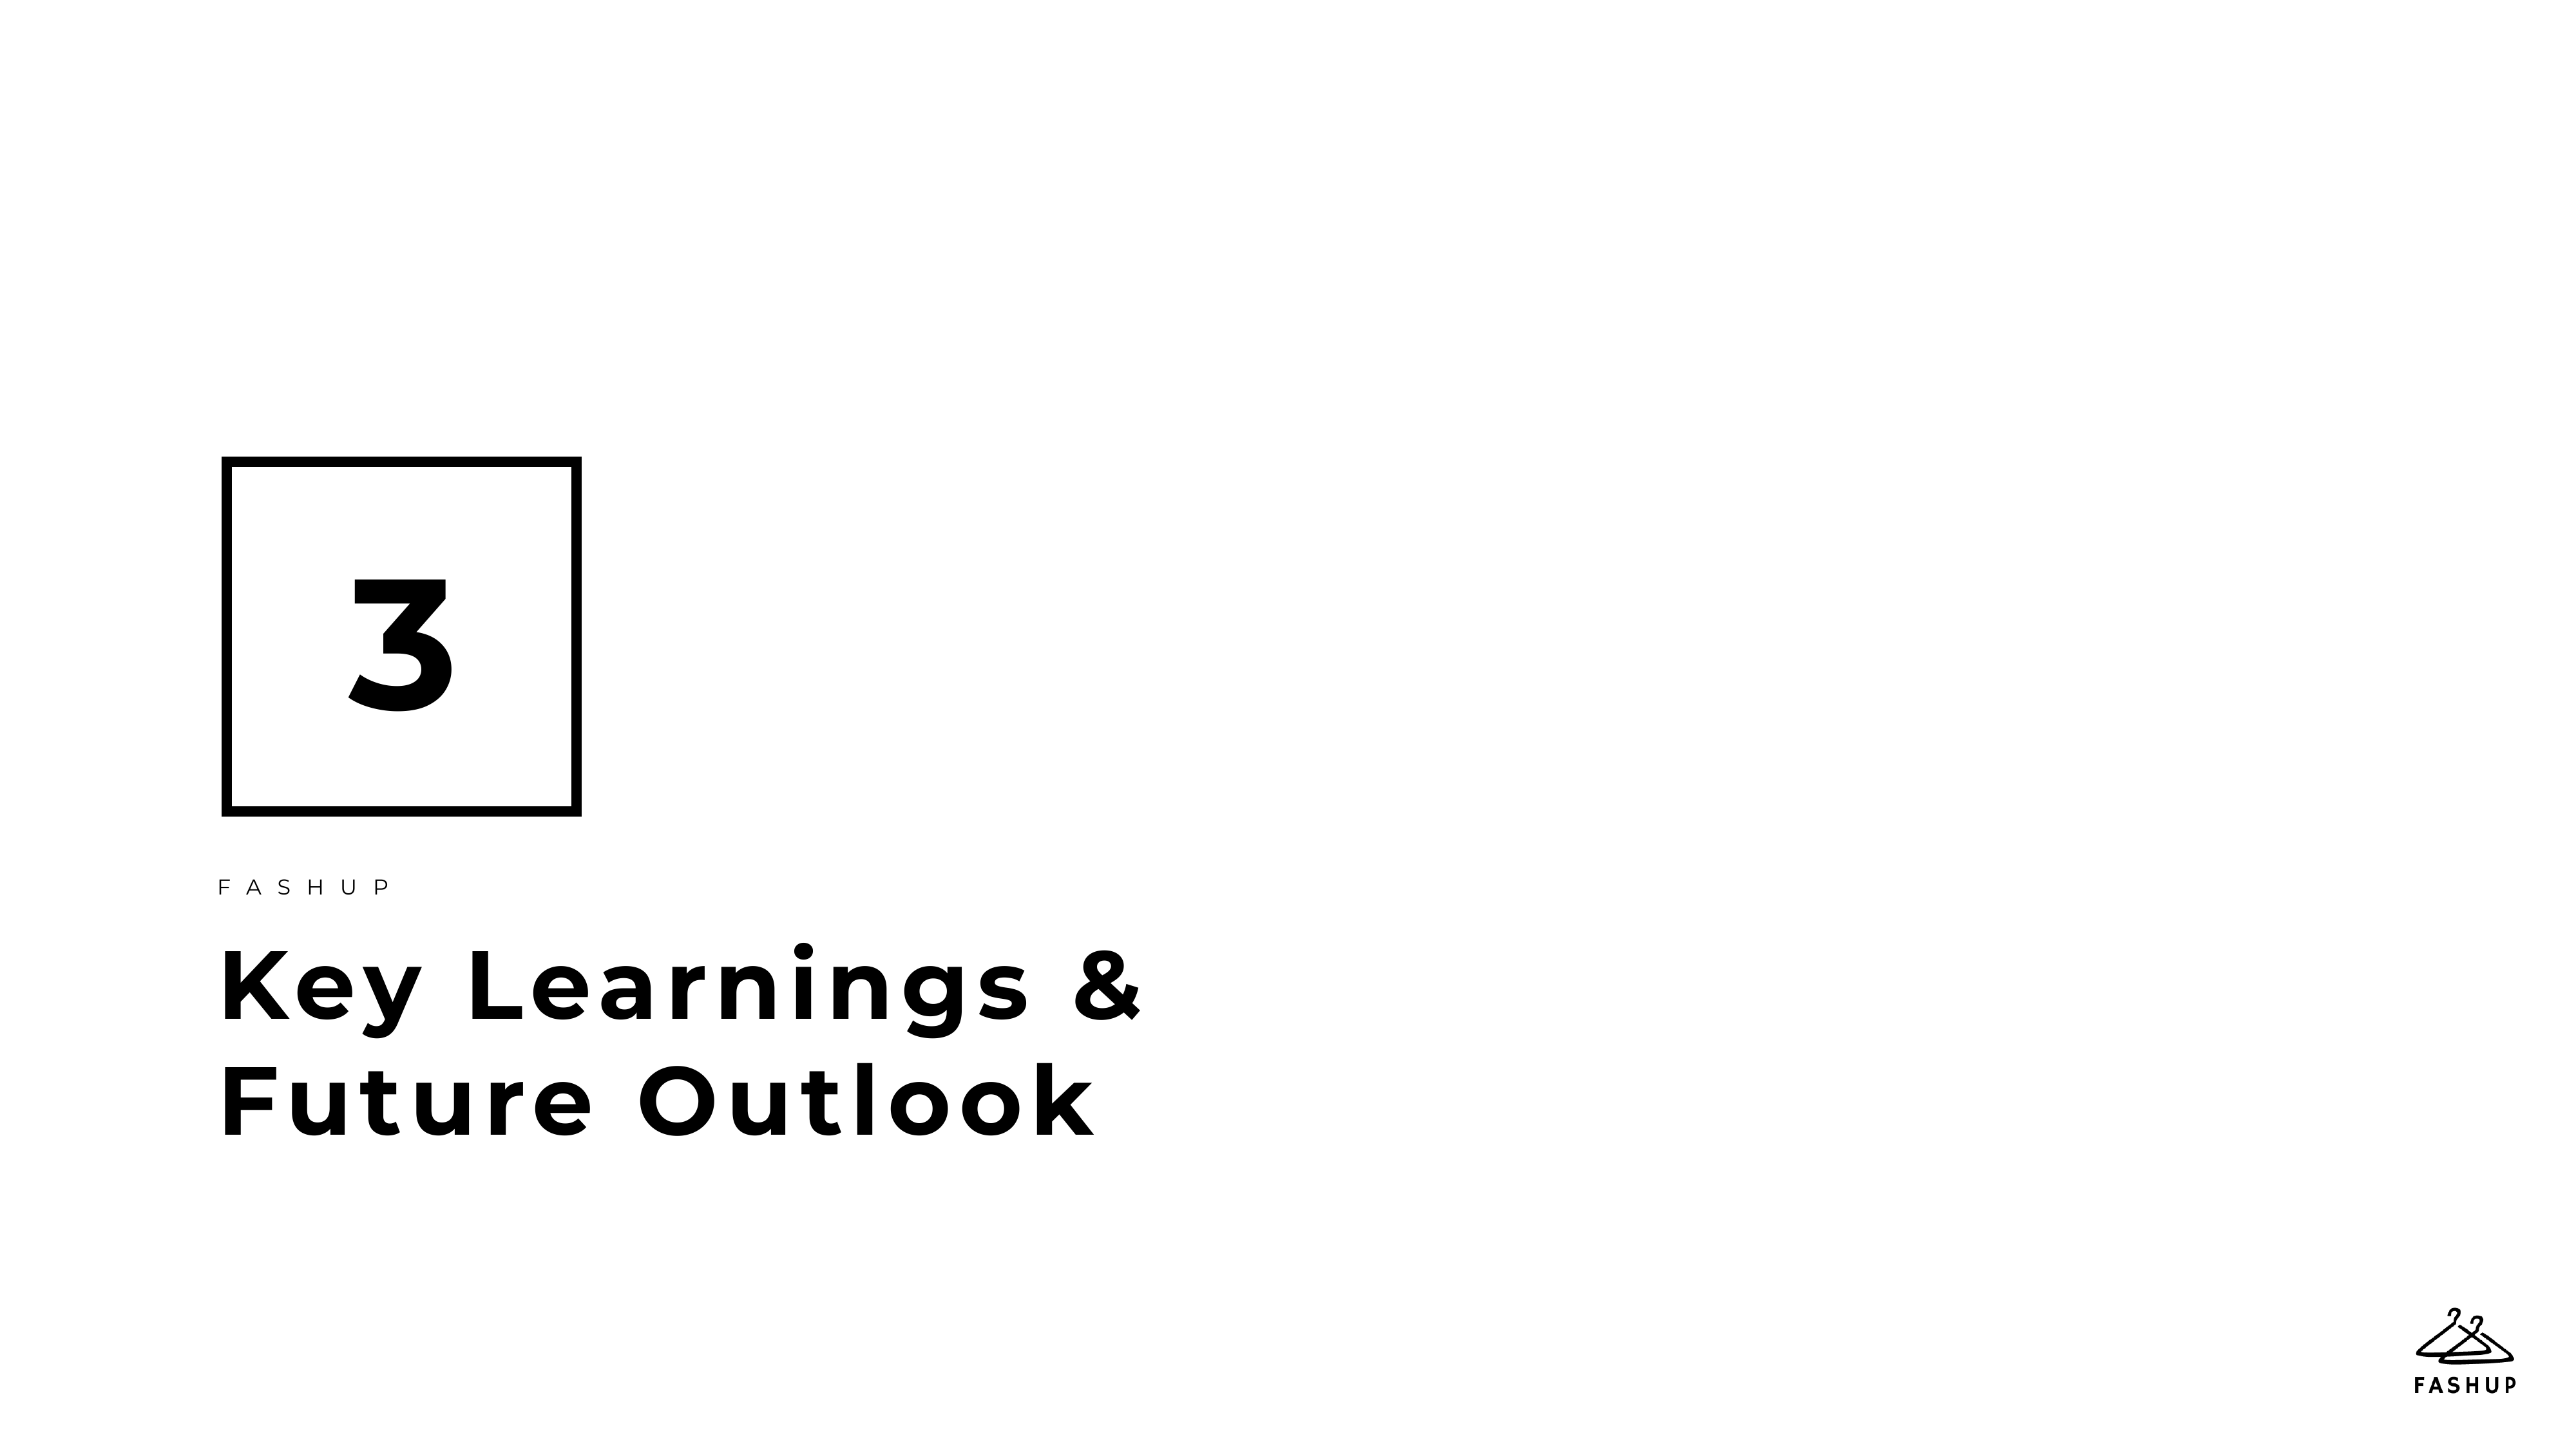

3
FASHUP
Key Learnings &
Future Outlook